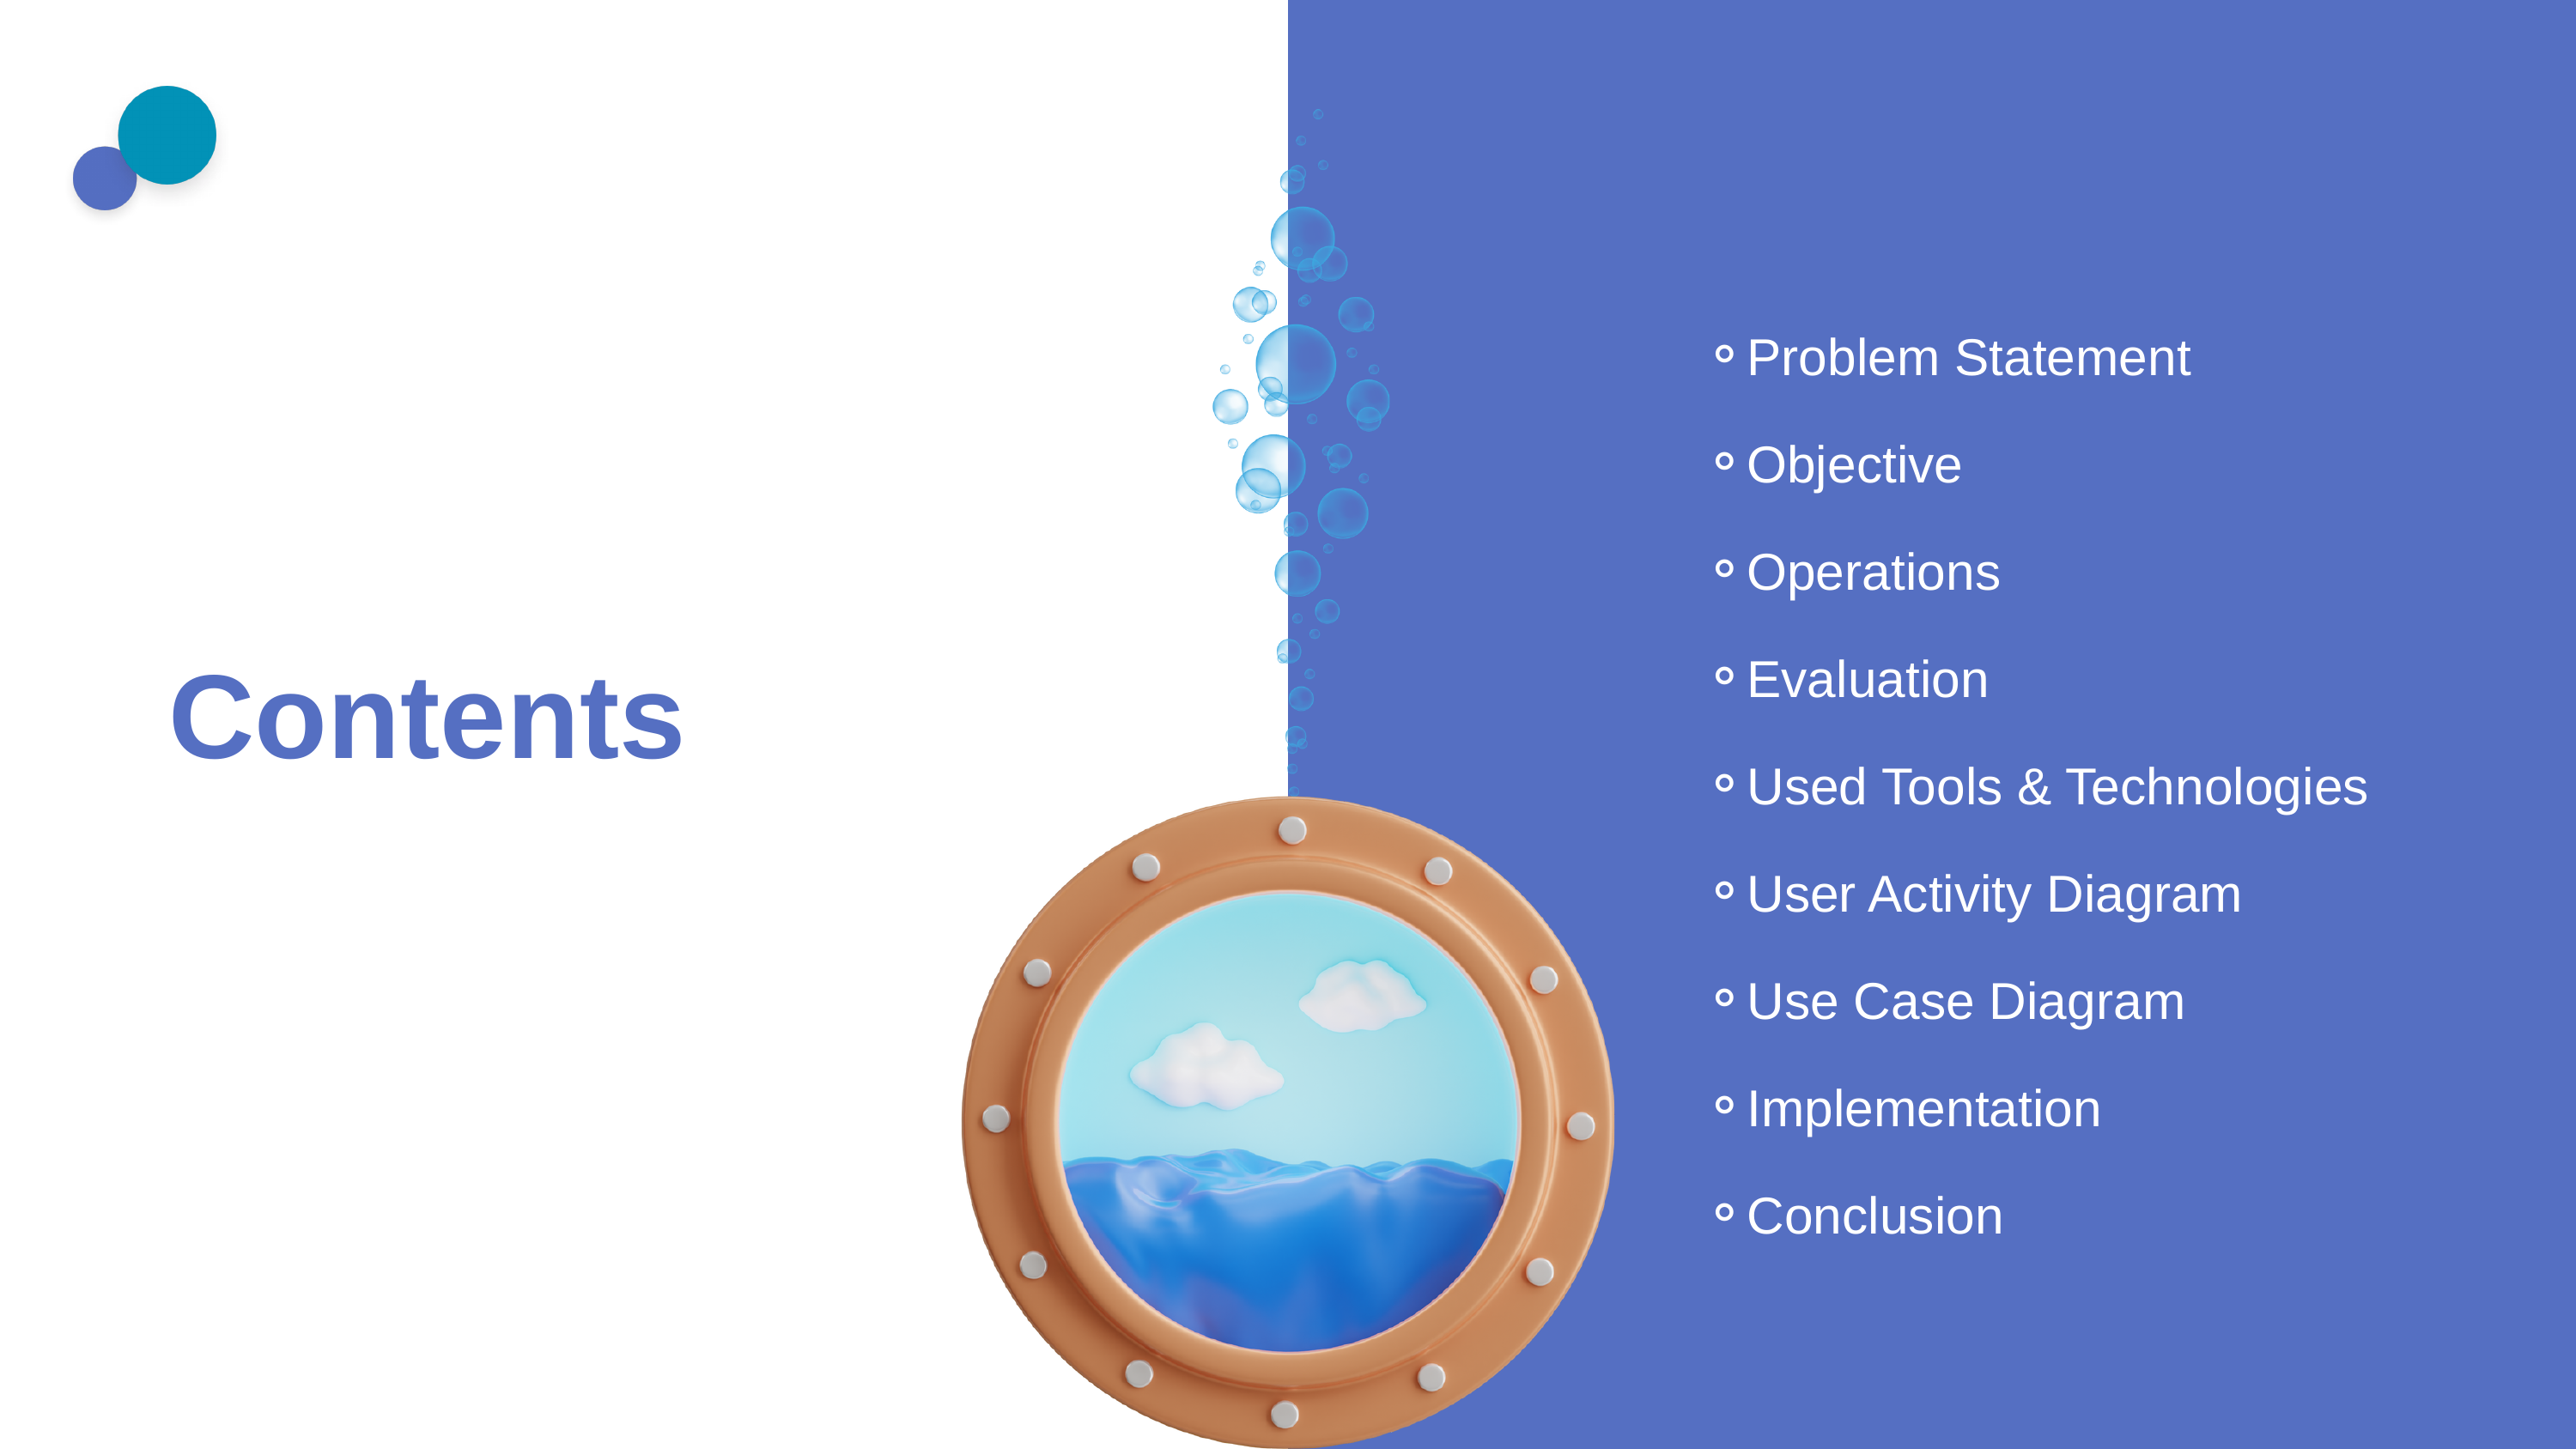

Problem Statement
Objective
Operations
Evaluation
Used Tools & Technologies
User Activity Diagram
Use Case Diagram
Implementation
Conclusion
Contents